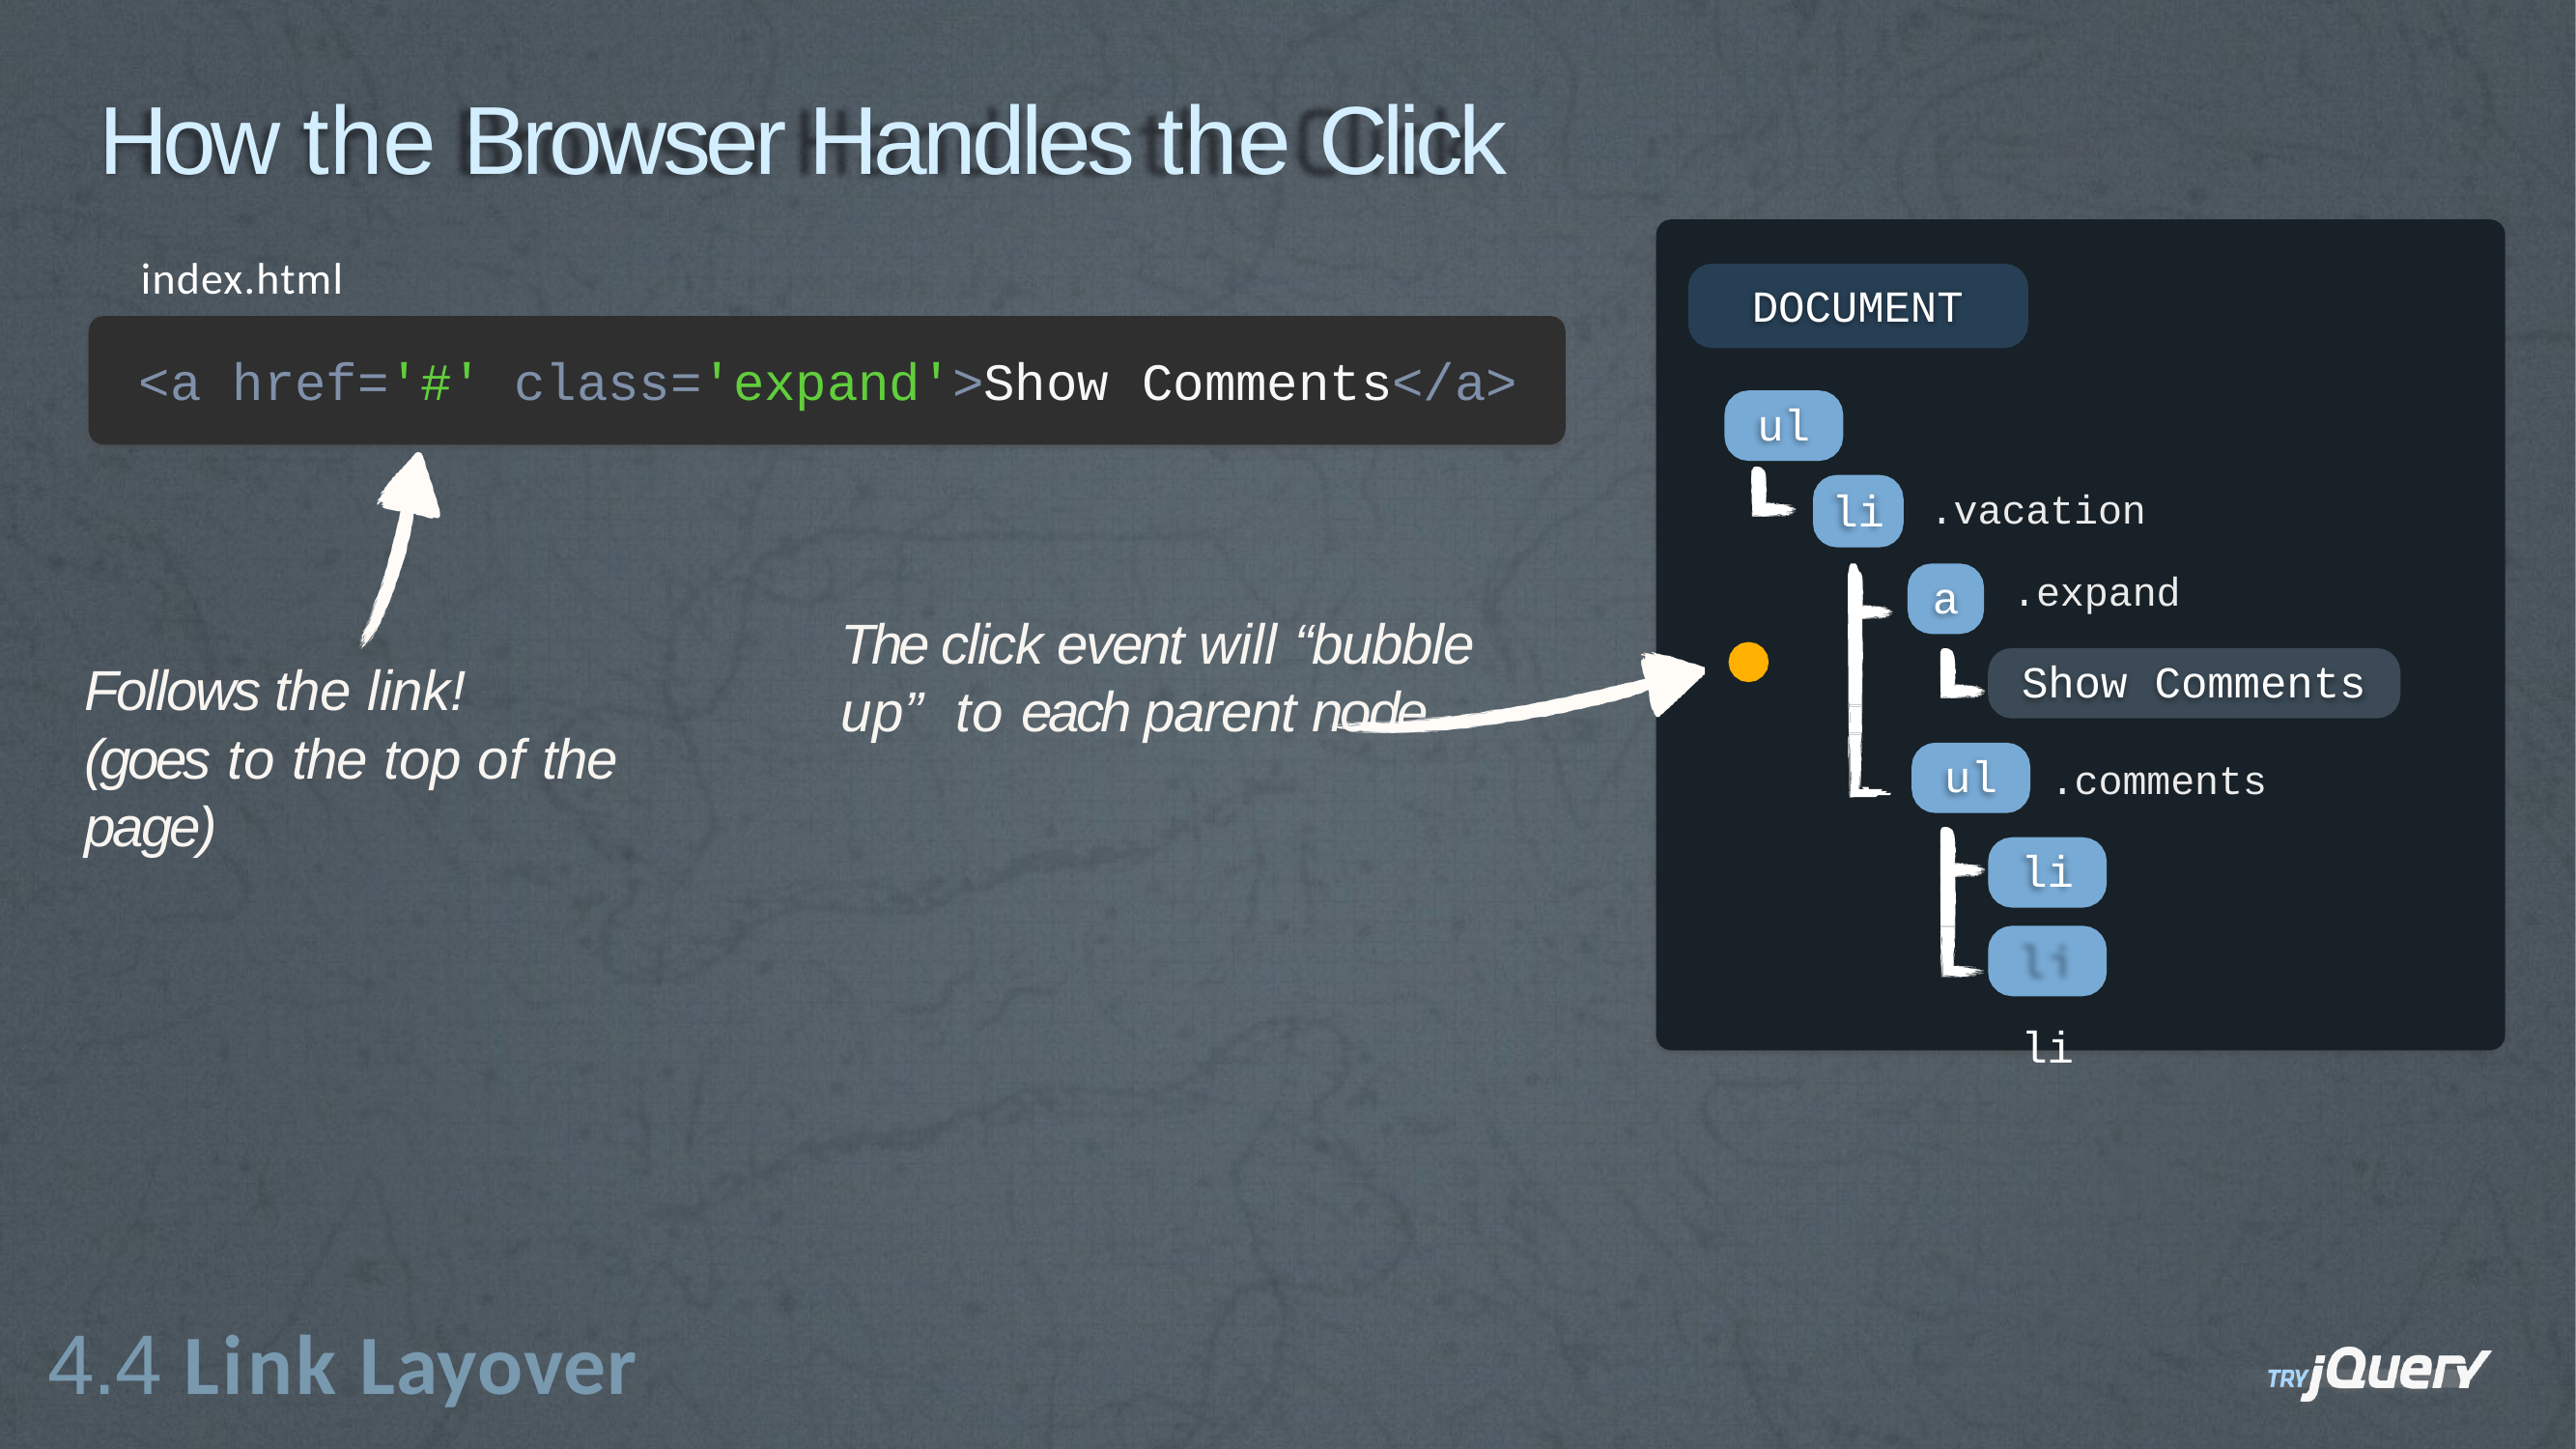

# How the Browser Handles the Click

index.html

<a href='#' class='expand'>Show Comments</a>

DOCUMENT

ul

li
.vacation

.expand
a

The click event will “bubble up”  to each parent node

Follows the link!
(goes to the top of the page)
Show
Comments

ul
.comments

li  li

4.4 Link Layover